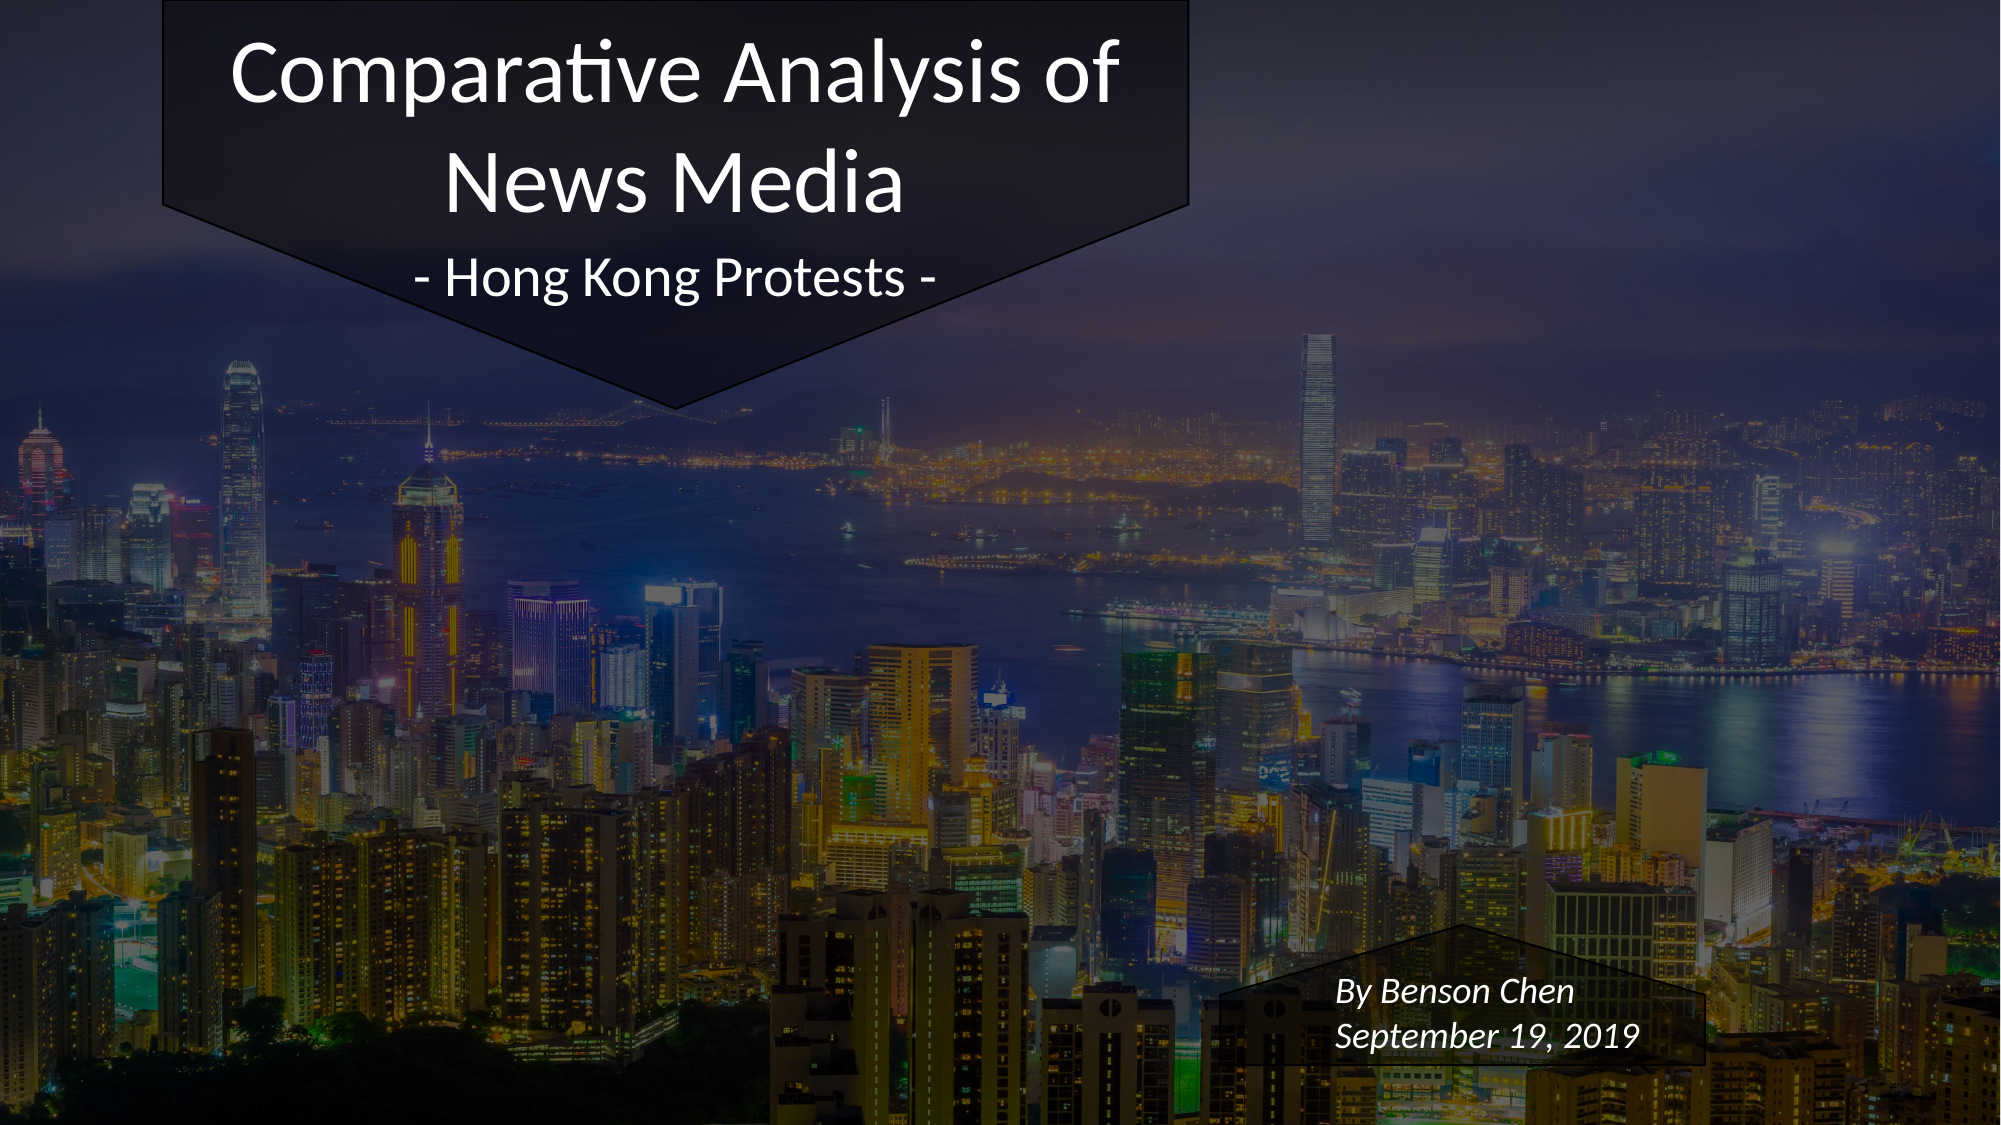

Comparative Analysis of News Media
- Hong Kong Protests -

By Benson Chen
September 19, 2019